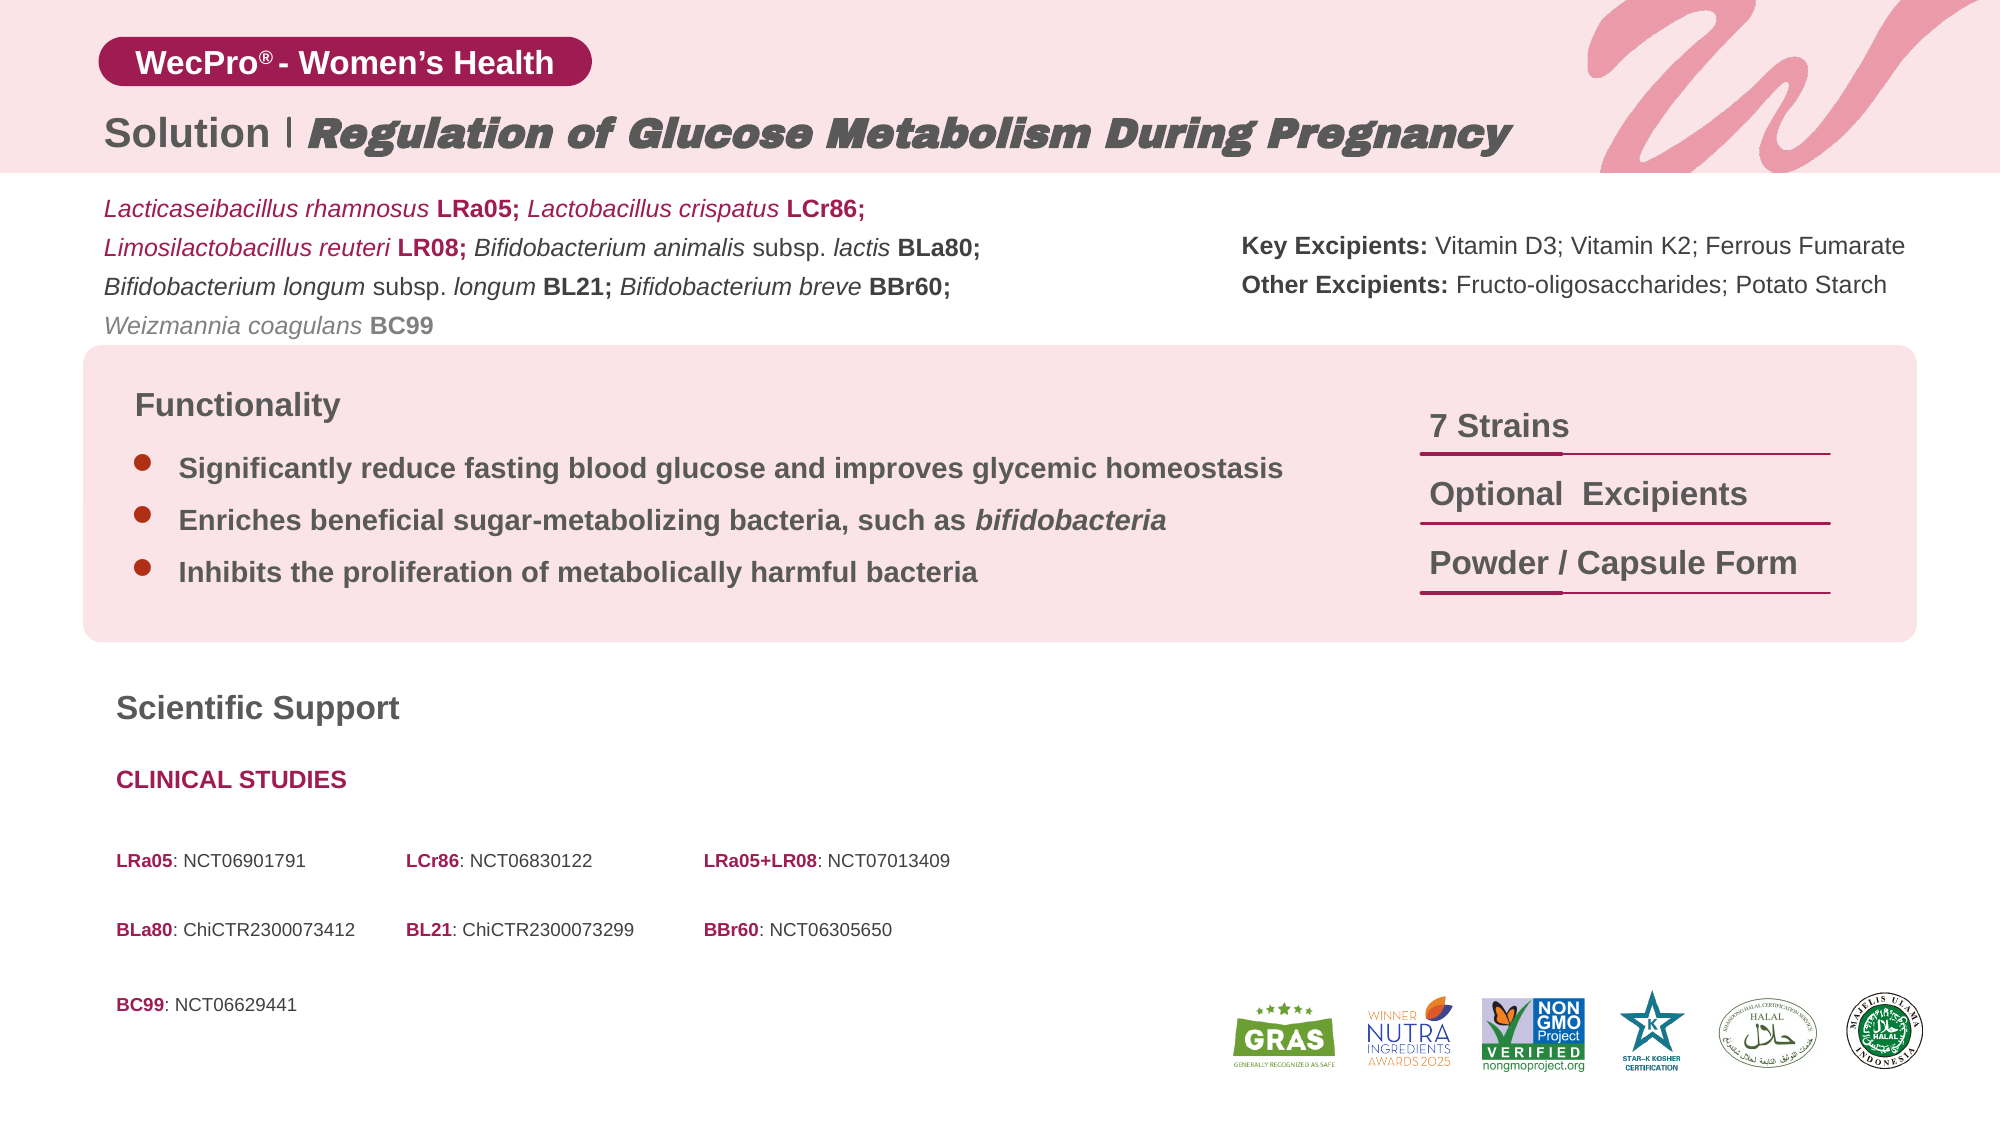

Solution
Regulation of Glucose Metabolism During Pregnancy
Lacticaseibacillus rhamnosus LRa05; Lactobacillus crispatus LCr86;
Limosilactobacillus reuteri LR08; Bifidobacterium animalis subsp. lactis BLa80;
Bifidobacterium longum subsp. longum BL21; Bifidobacterium breve BBr60;
Weizmannia coagulans BC99
Key Excipients: Vitamin D3; Vitamin K2; Ferrous Fumarate
Other Excipients: Fructo-oligosaccharides; Potato Starch

Functionality
7 Strains
Significantly reduce fasting blood glucose and improves glycemic homeostasis
Enriches beneficial sugar-metabolizing bacteria, such as bifidobacteria
Inhibits the proliferation of metabolically harmful bacteria
Optional  Excipients
Powder / Capsule Form
Scientific Support
CLINICAL STUDIES
| LRa05: NCT06901791 | LCr86: NCT06830122 | LRa05+LR08: NCT07013409 |
| --- | --- | --- |
| BLa80: ChiCTR2300073412 | BL21: ChiCTR2300073299 | BBr60: NCT06305650 |
| BC99: NCT06629441 |  |  |